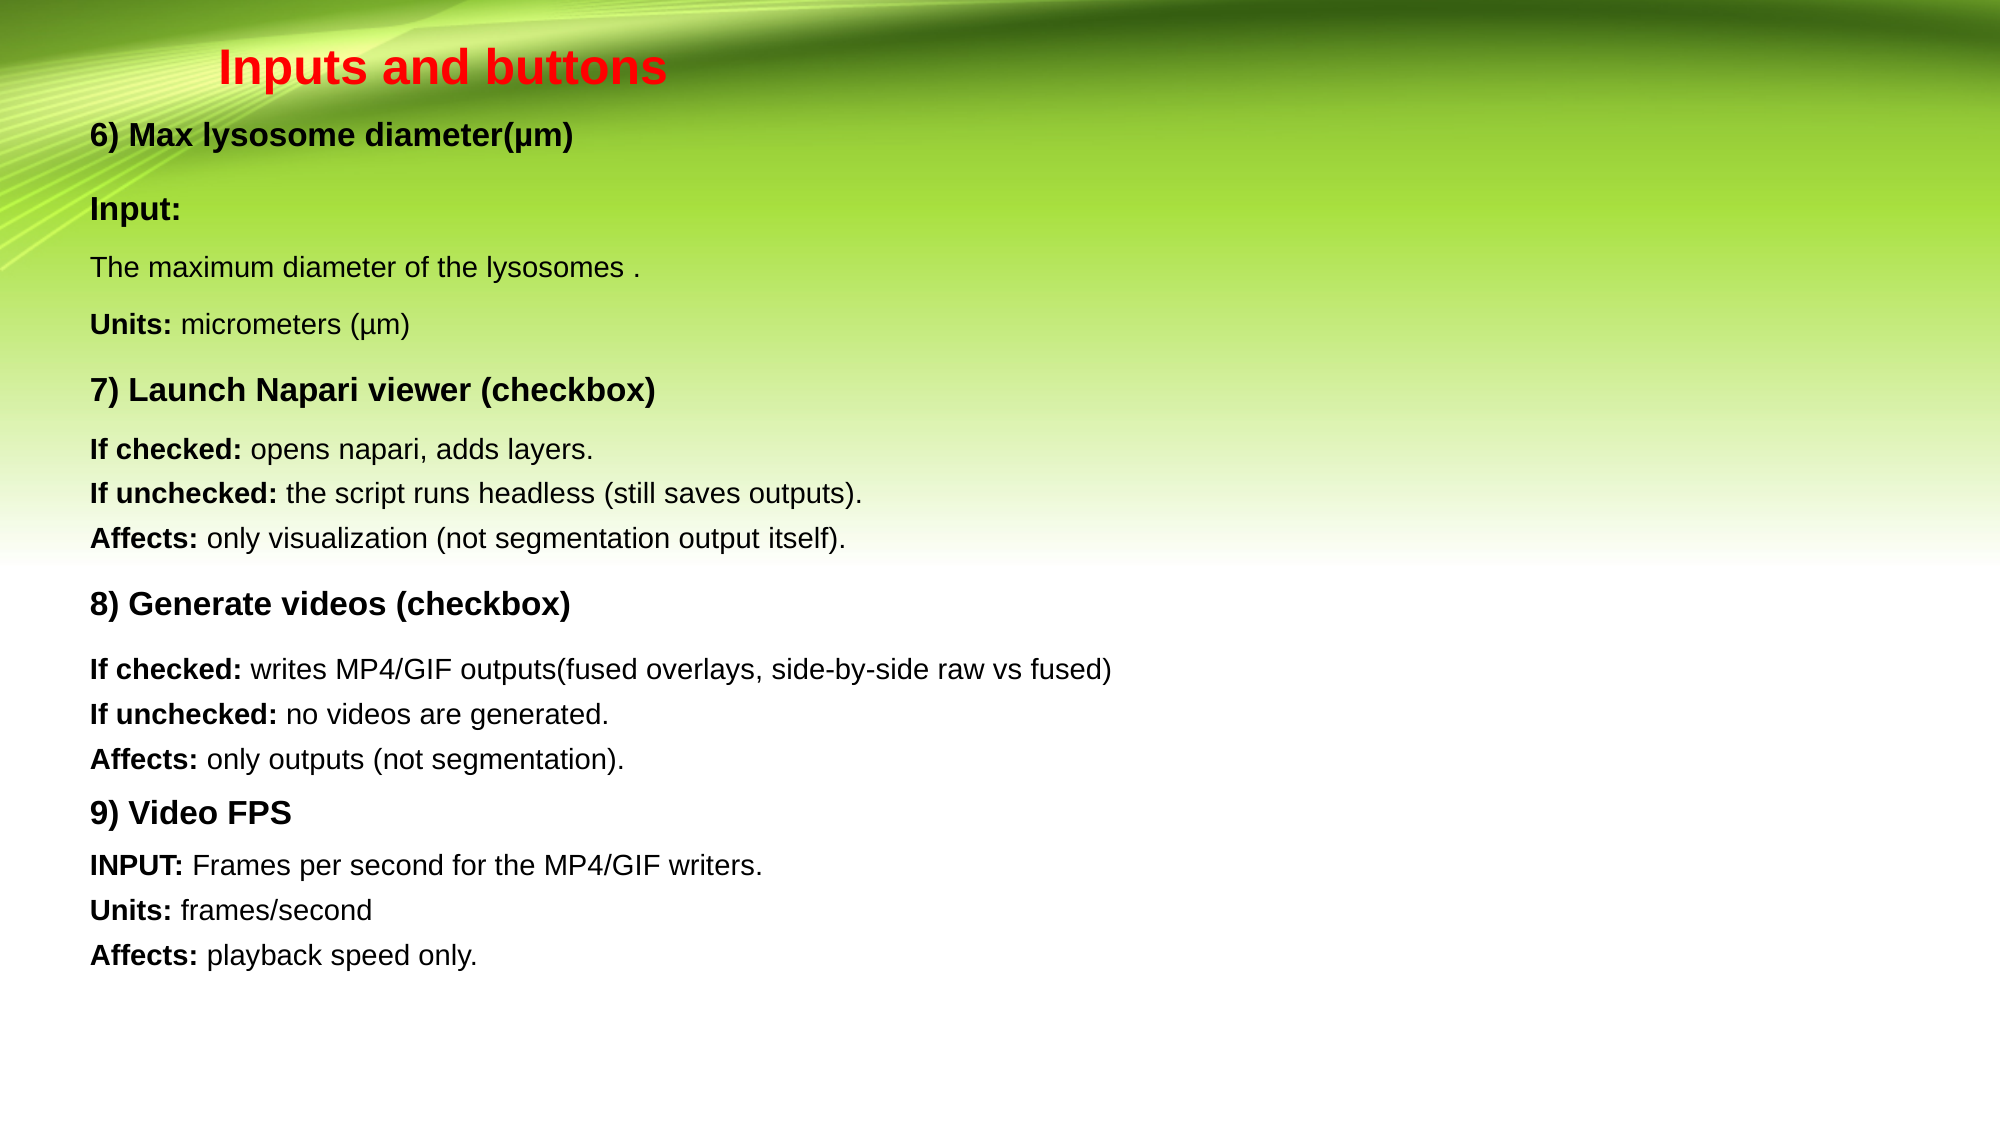

Inputs and buttons
6) Max lysosome diameter(µm)
Input:
The maximum diameter of the lysosomes .
Units: micrometers (µm)
7) Launch Napari viewer (checkbox)
If checked: opens napari, adds layers.
If unchecked: the script runs headless (still saves outputs).
Affects: only visualization (not segmentation output itself).
8) Generate videos (checkbox)
If checked: writes MP4/GIF outputs(fused overlays, side-by-side raw vs fused)
If unchecked: no videos are generated.
Affects: only outputs (not segmentation).
9) Video FPS
INPUT: Frames per second for the MP4/GIF writers.
Units: frames/second
Affects: playback speed only.